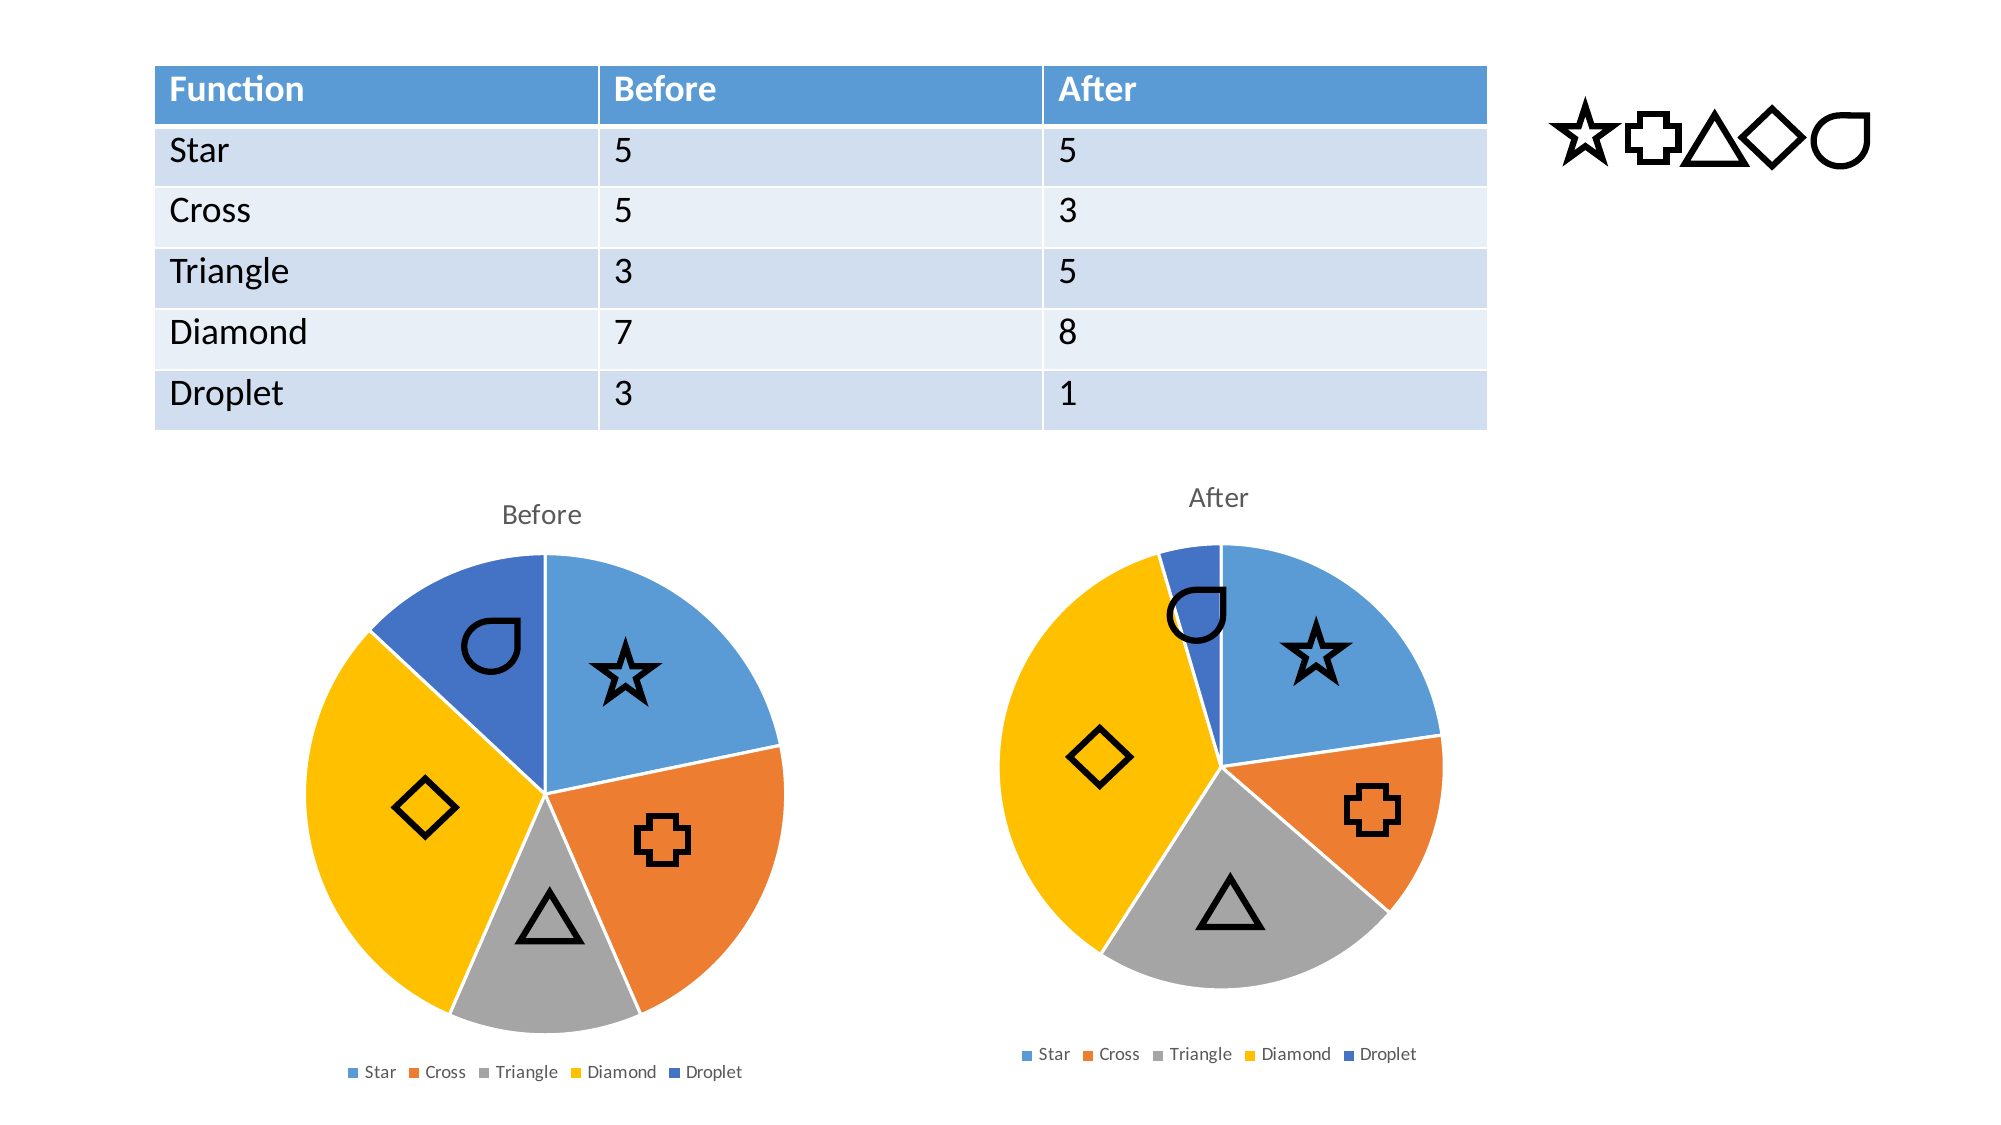

| Function | Before | After |
| --- | --- | --- |
| Star | 5 | 5 |
| Cross | 5 | 3 |
| Triangle | 3 | 5 |
| Diamond | 7 | 8 |
| Droplet | 3 | 1 |

### Chart:

| Category | After |
|---|---|
| Star | 5.0 |
| Cross | 3.0 |
| Triangle | 5.0 |
| Diamond | 8.0 |
| Droplet | 1.0 |

### Chart:

| Category | Before  |
|---|---|
| Star | 5.0 |
| Cross | 5.0 |
| Triangle | 3.0 |
| Diamond | 7.0 |
| Droplet | 3.0 |